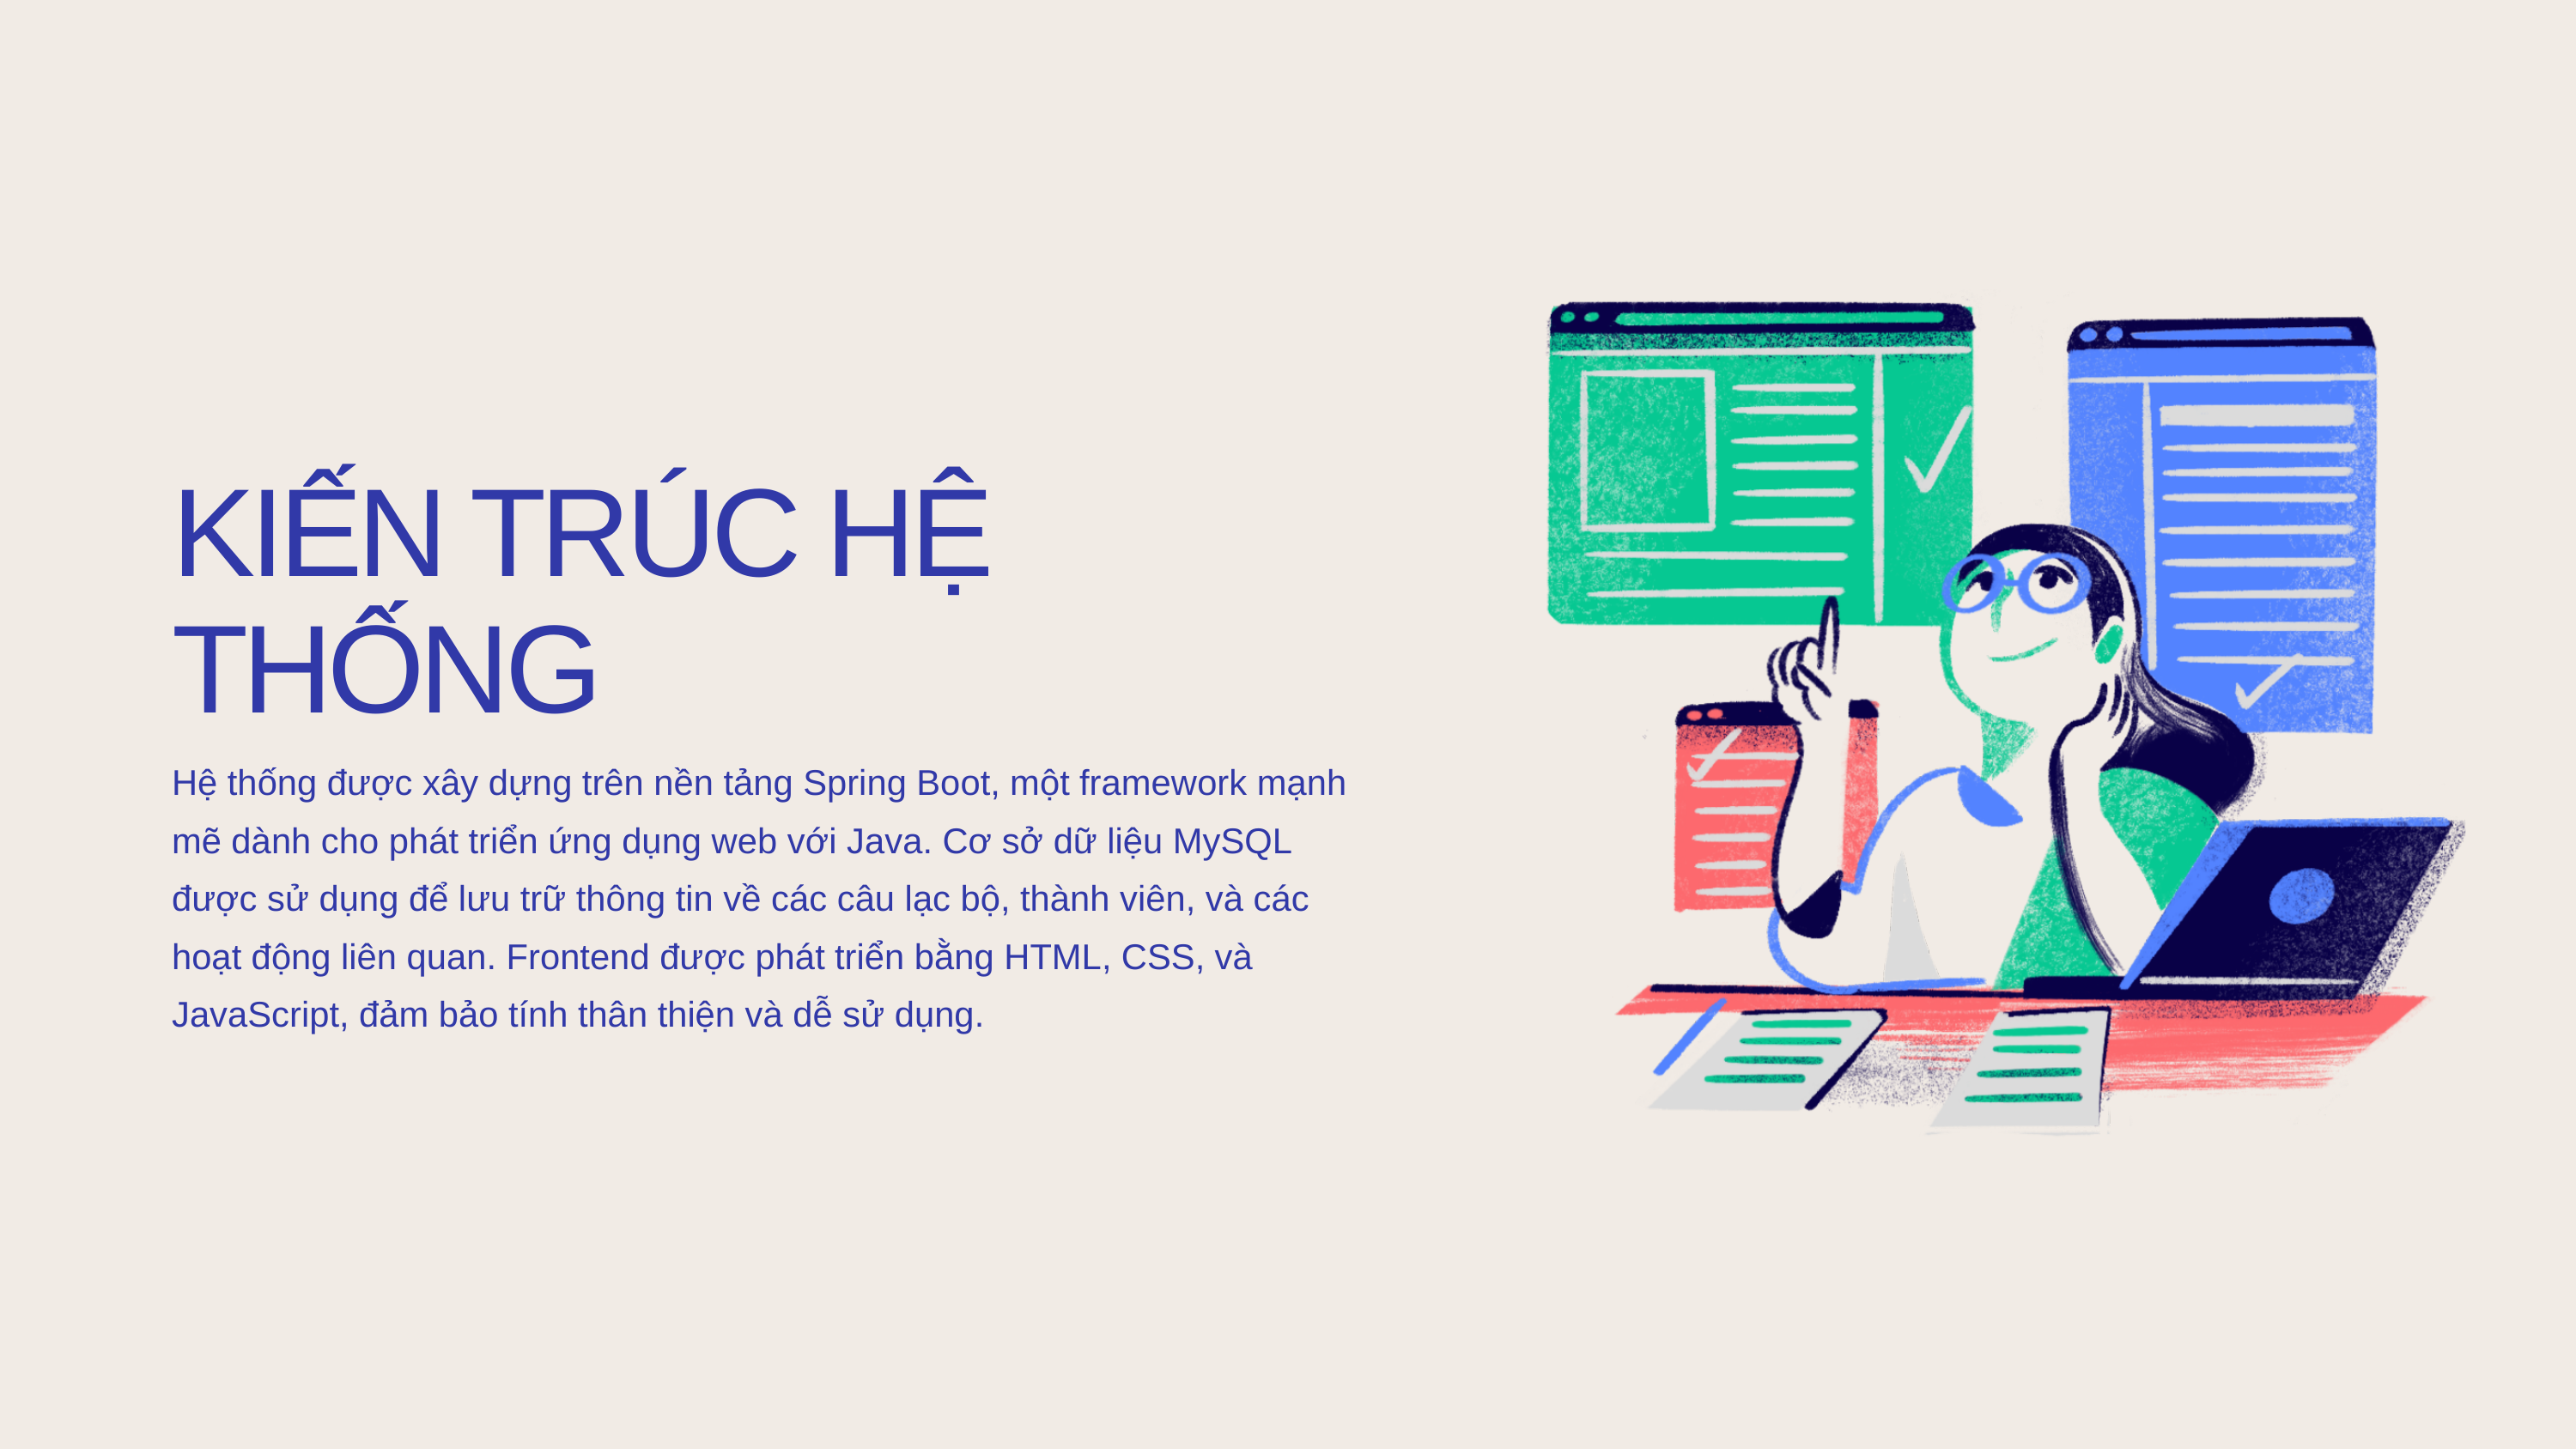

KIẾN TRÚC HỆ THỐNG
Hệ thống được xây dựng trên nền tảng Spring Boot, một framework mạnh mẽ dành cho phát triển ứng dụng web với Java. Cơ sở dữ liệu MySQL được sử dụng để lưu trữ thông tin về các câu lạc bộ, thành viên, và các hoạt động liên quan. Frontend được phát triển bằng HTML, CSS, và JavaScript, đảm bảo tính thân thiện và dễ sử dụng.